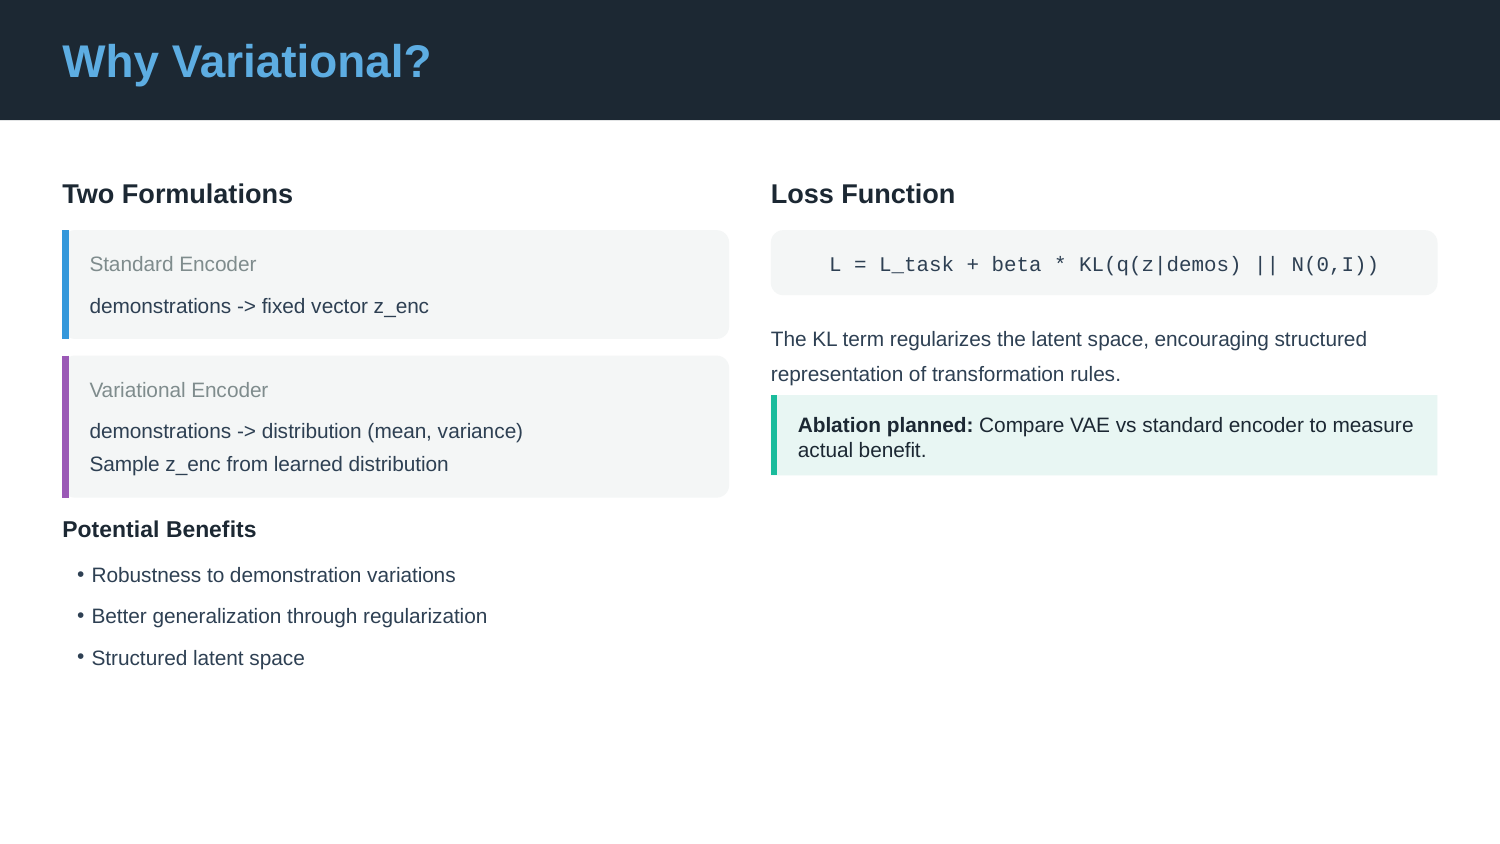

Why Variational?
Two Formulations
Loss Function

Standard Encoder
L = L_task + beta * KL(q(z|demos) || N(0,I))
demonstrations -> fixed vector z_enc
The KL term regularizes the latent space, encouraging structured representation of transformation rules.

Variational Encoder

demonstrations -> distribution (mean, variance)
Ablation planned: Compare VAE vs standard encoder to measure actual benefit.
Sample z_enc from learned distribution
Potential Benefits
Robustness to demonstration variations
Better generalization through regularization
Structured latent space